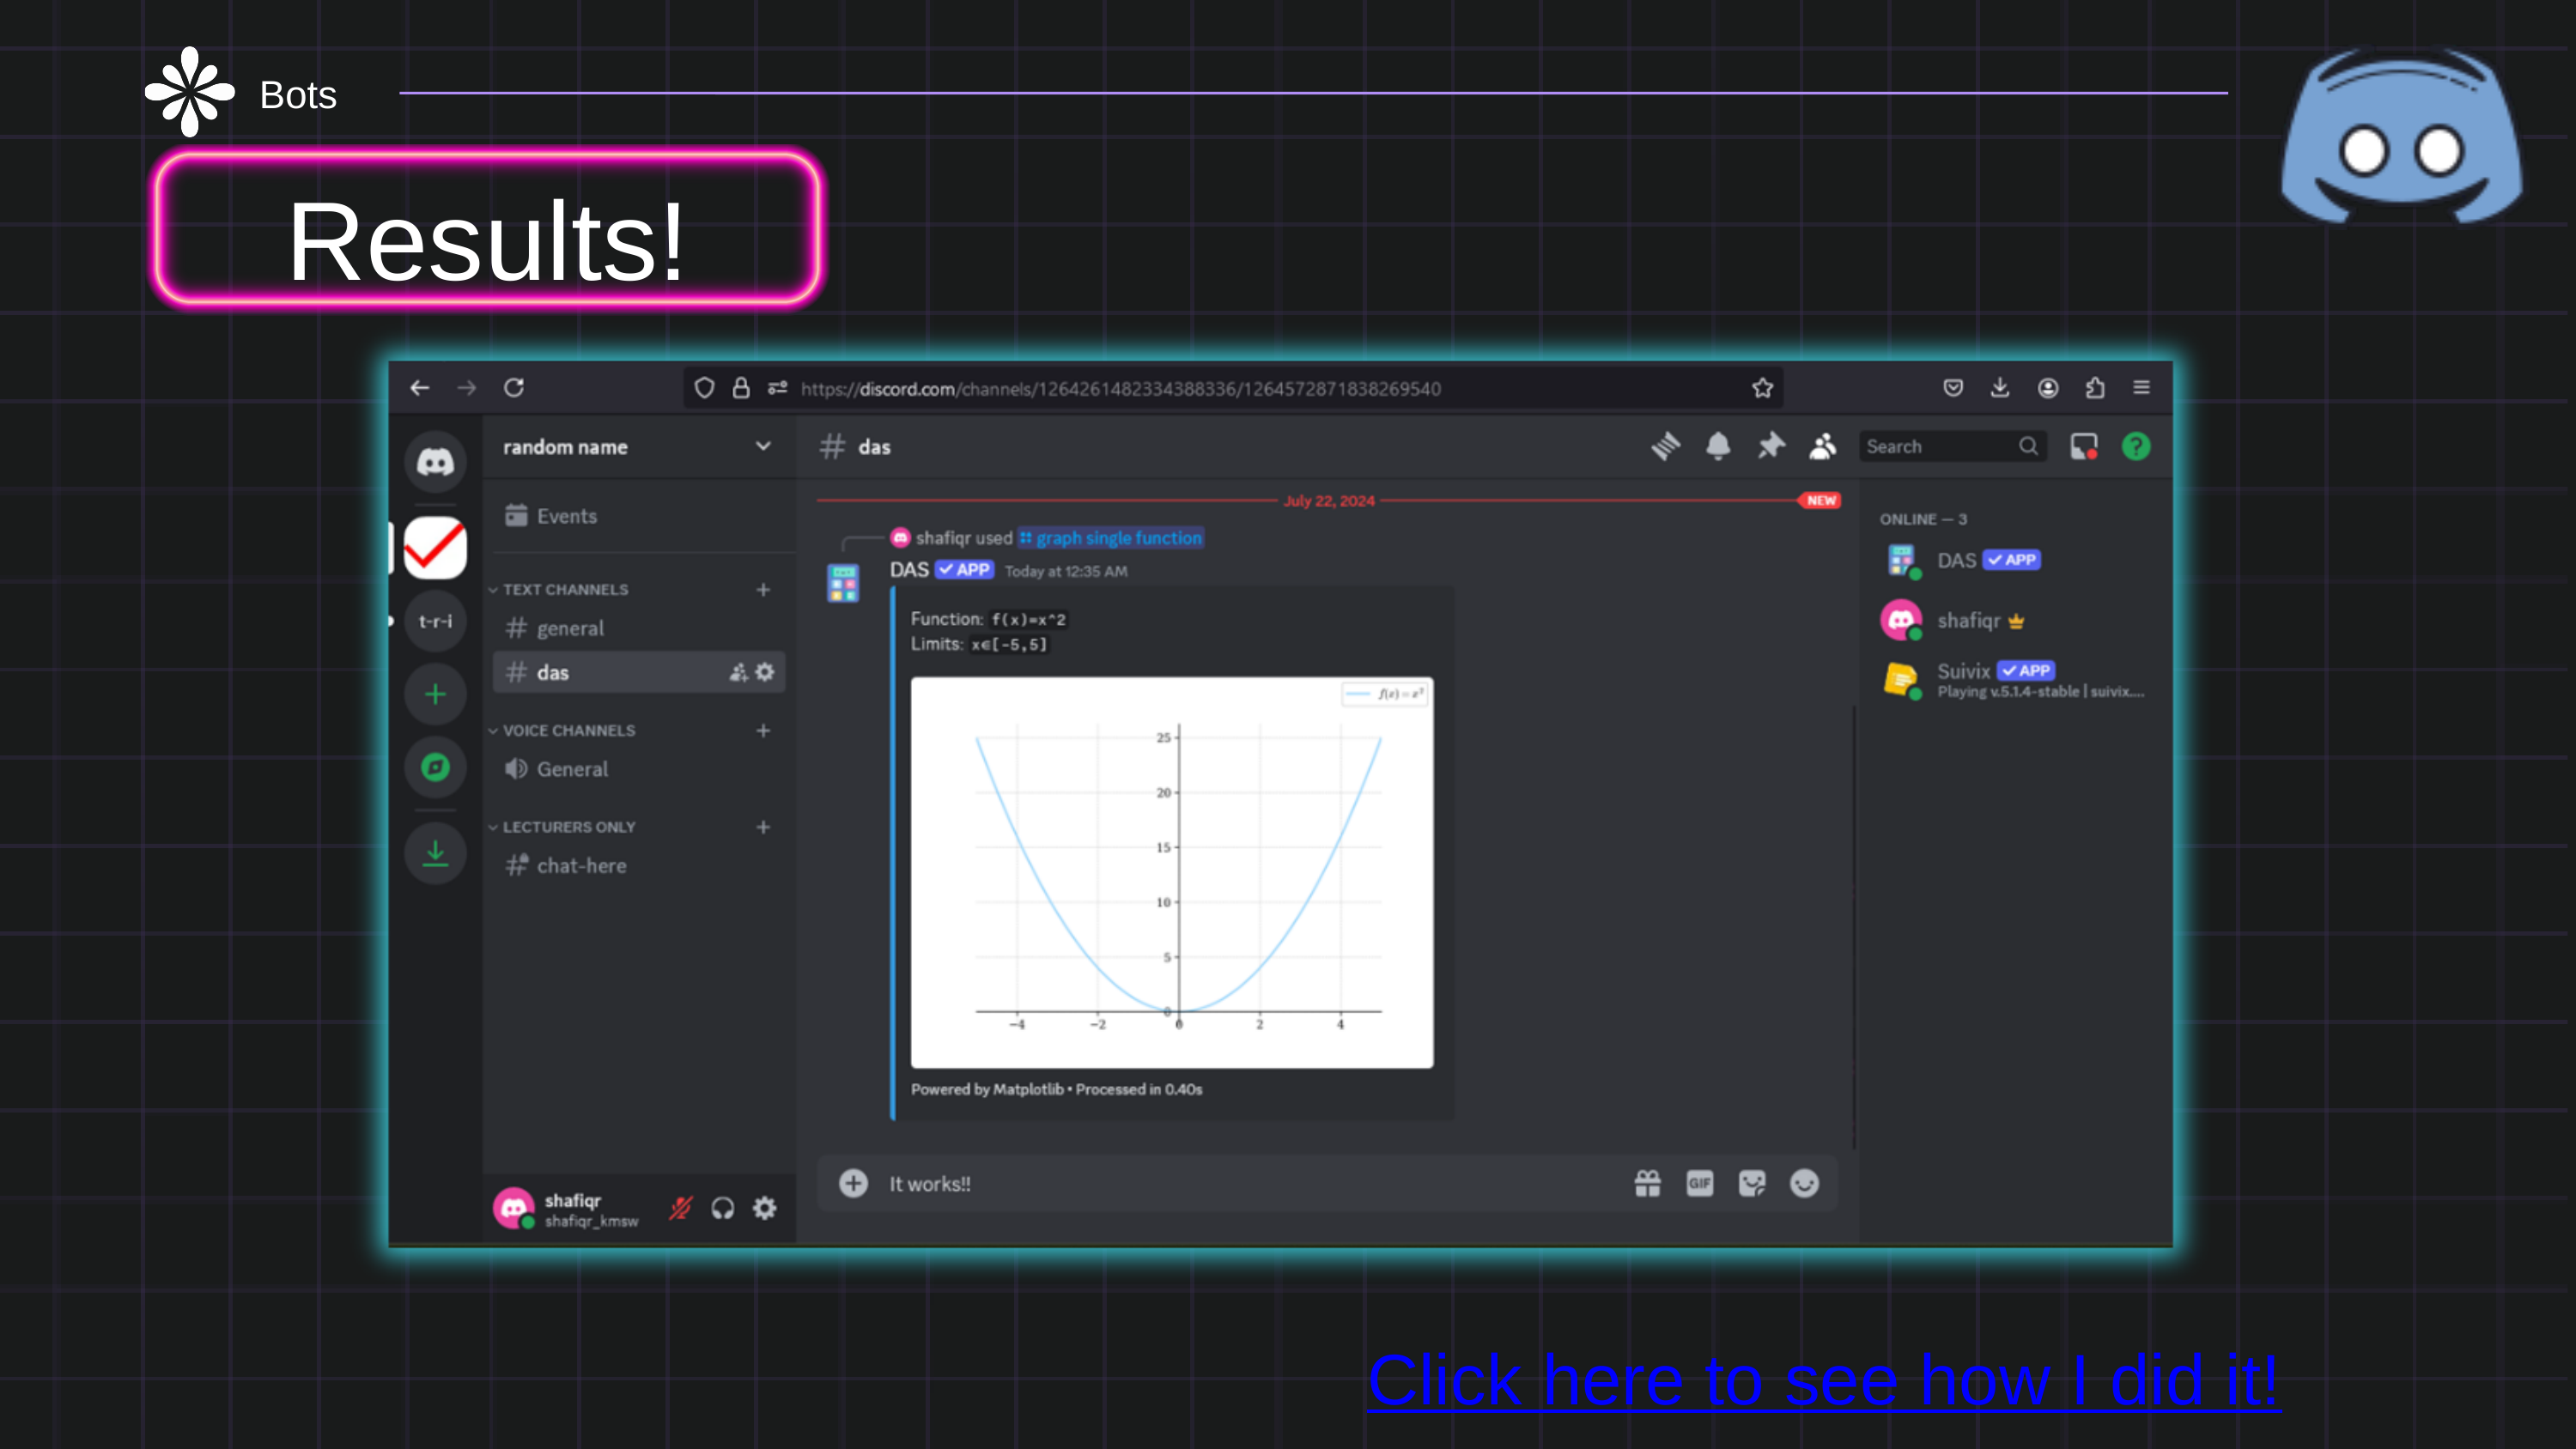

Bots

Results!

Click here to see how I did it!